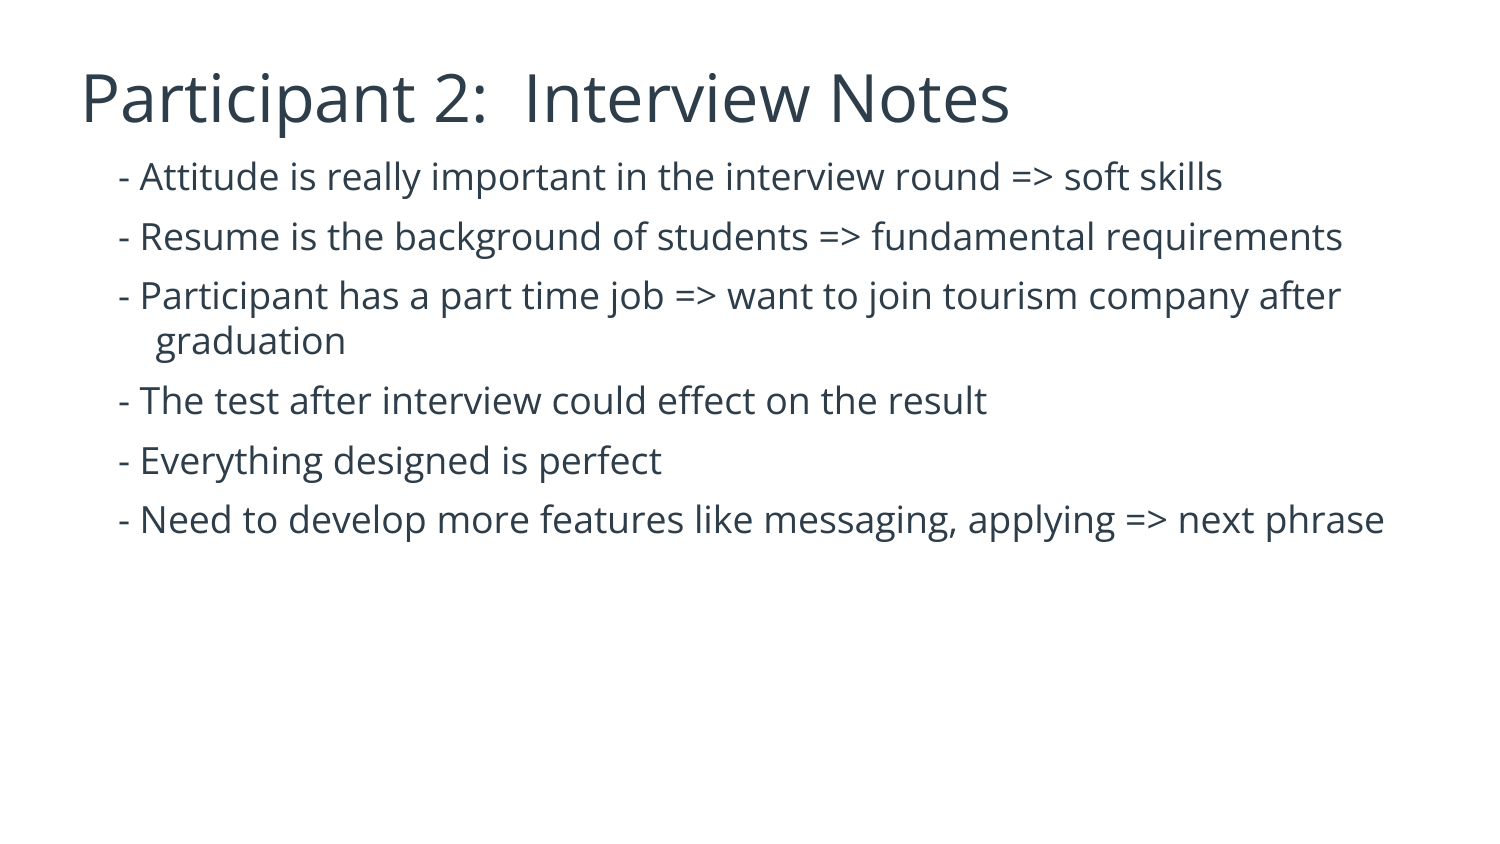

# Participant 2:  Interview Notes
- Attitude is really important in the interview round => soft skills
- Resume is the background of students => fundamental requirements
- Participant has a part time job => want to join tourism company after graduation
- The test after interview could effect on the result
- Everything designed is perfect
- Need to develop more features like messaging, applying => next phrase